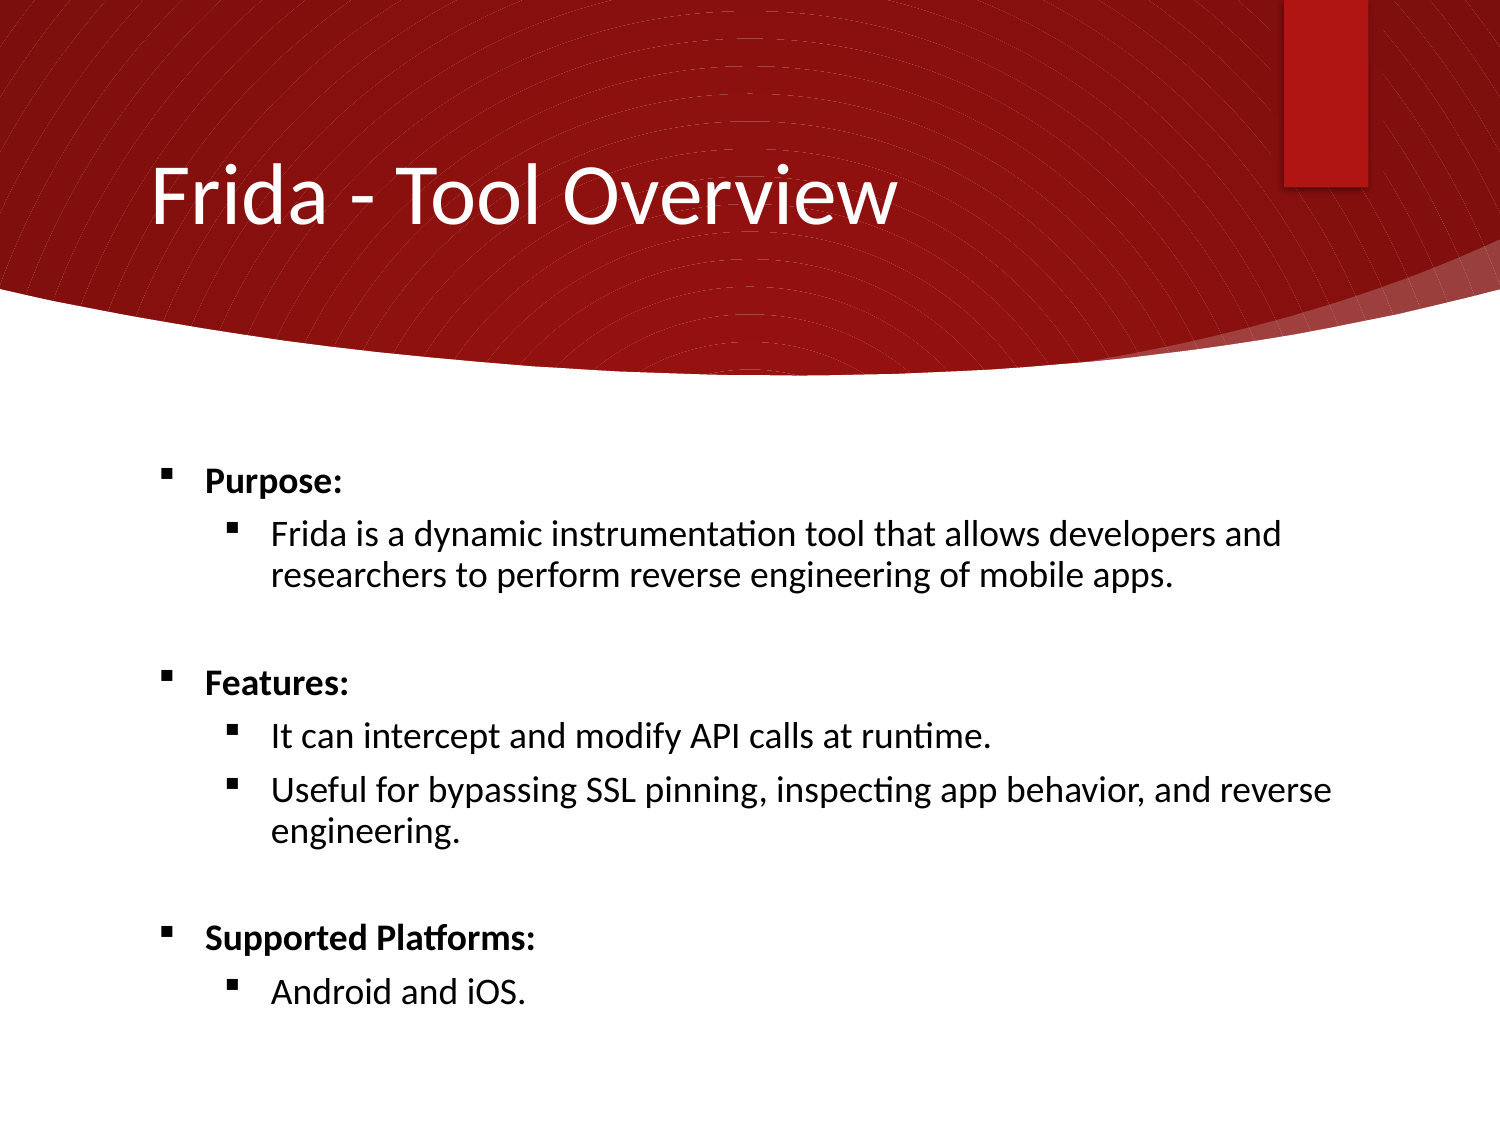

# Frida - Tool Overview

Purpose:
Frida is a dynamic instrumentation tool that allows developers and researchers to perform reverse engineering of mobile apps.

Features:
It can intercept and modify API calls at runtime.
Useful for bypassing SSL pinning, inspecting app behavior, and reverse engineering.

Supported Platforms:
Android and iOS.